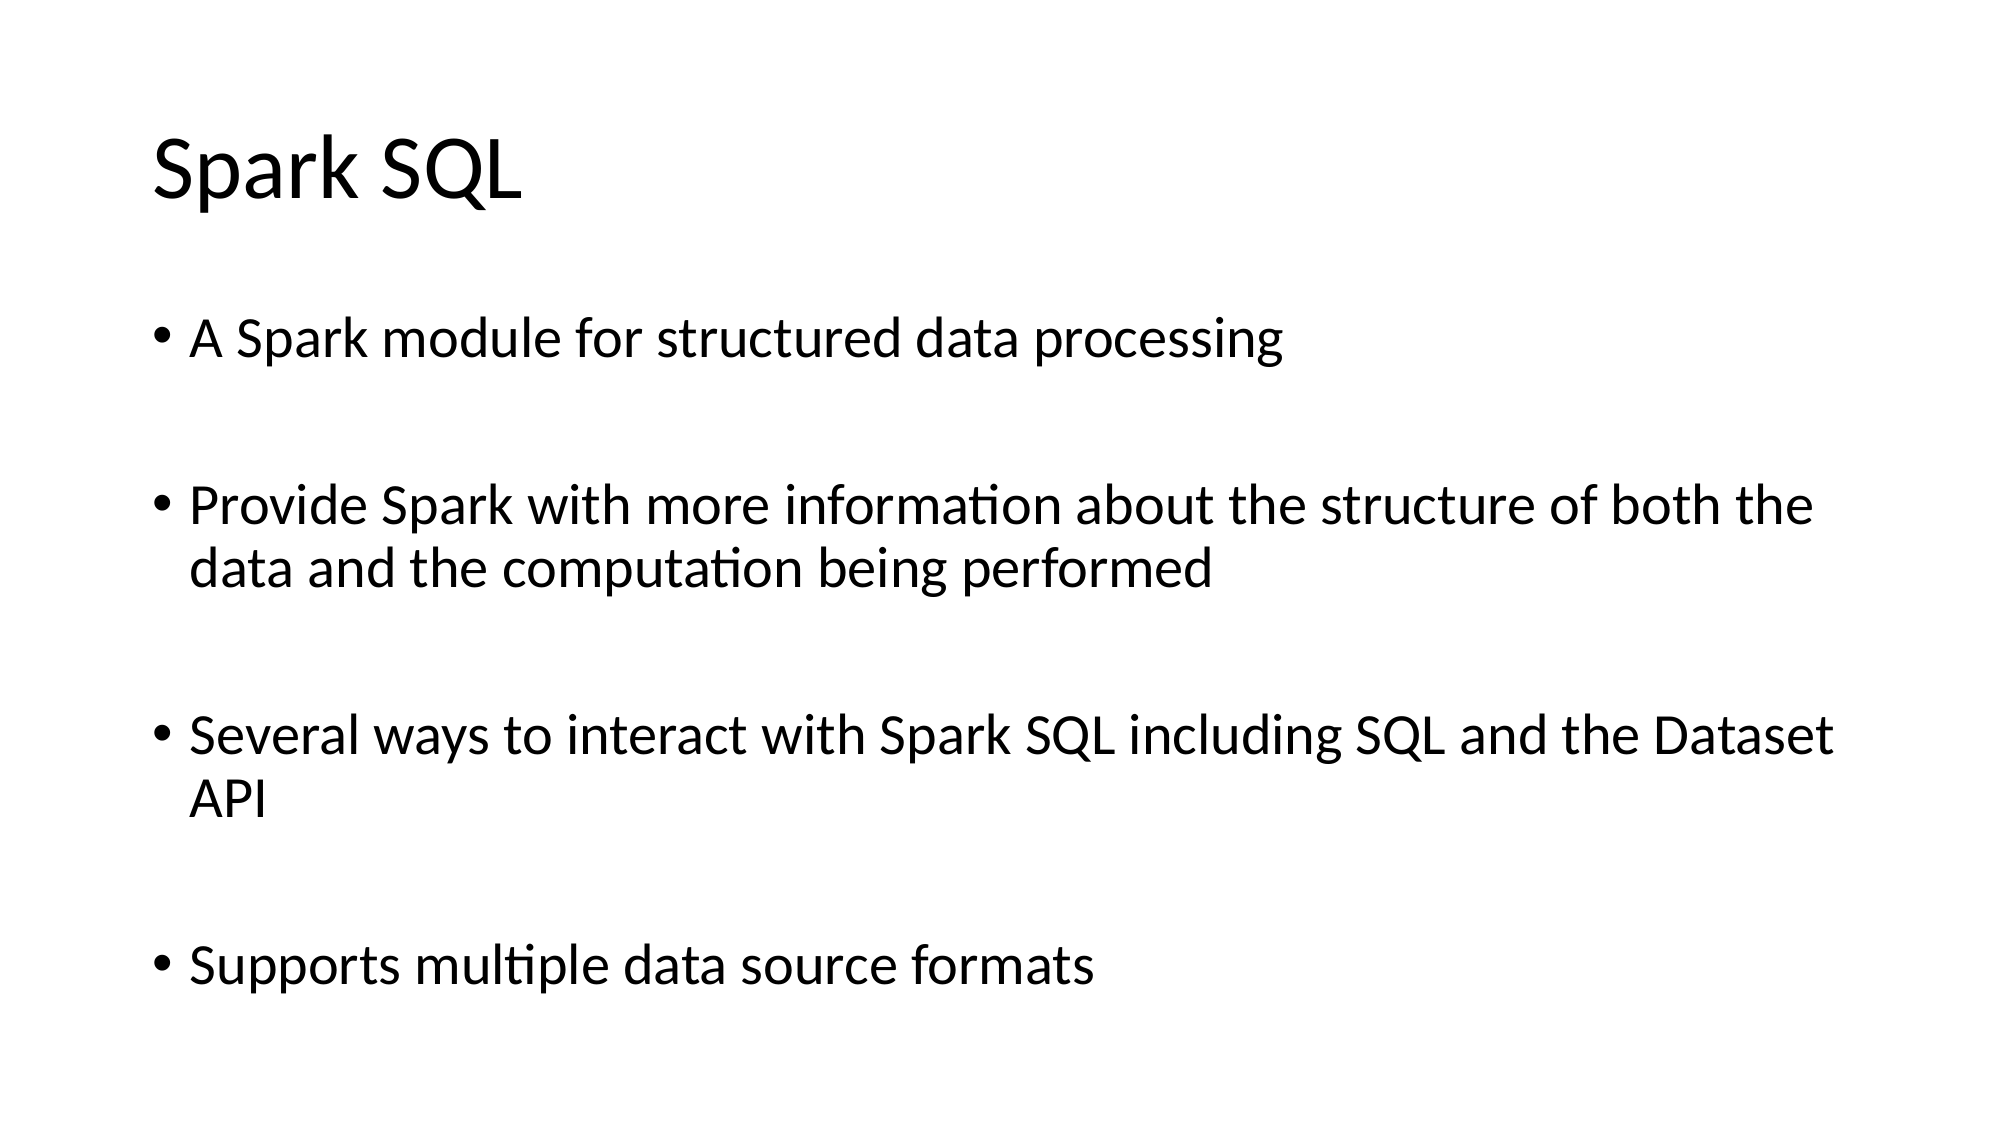

# Spark SQL
A Spark module for structured data processing

Provide Spark with more information about the structure of both the data and the computation being performed

Several ways to interact with Spark SQL including SQL and the Dataset API

Supports multiple data source formats